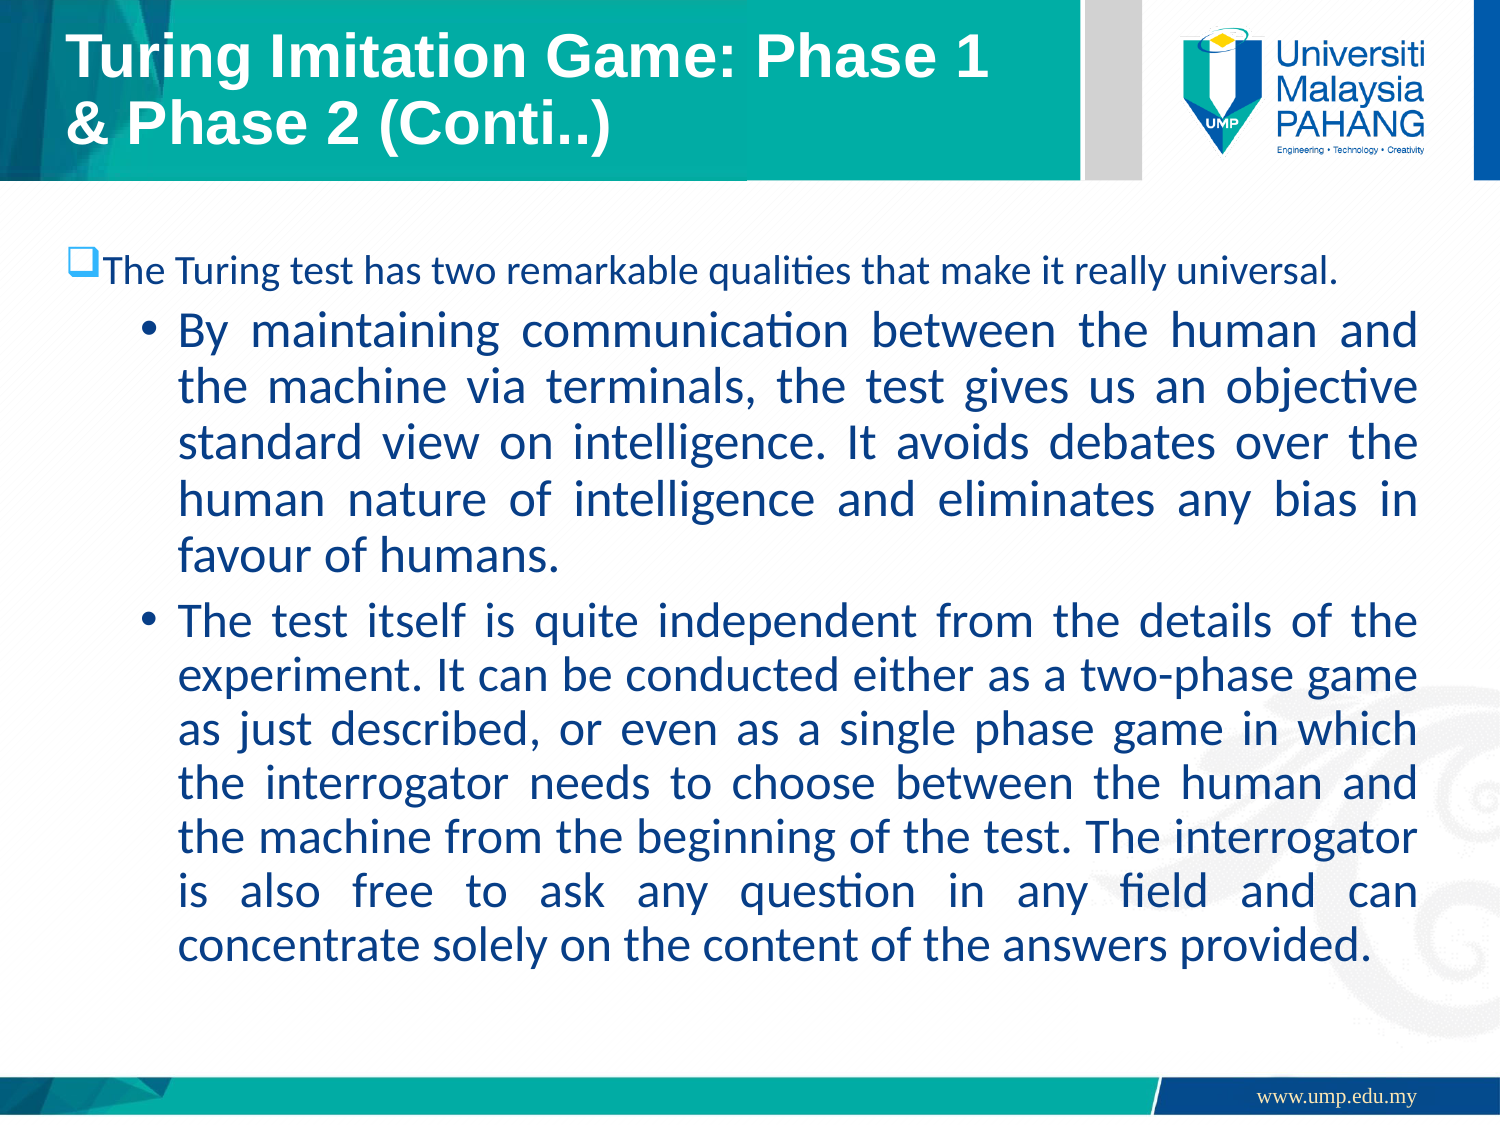

# Turing Imitation Game: Phase 1 & Phase 2 (Conti..)
The Turing test has two remarkable qualities that make it really universal.
By maintaining communication between the human and the machine via terminals, the test gives us an objective standard view on intelligence. It avoids debates over the human nature of intelligence and eliminates any bias in favour of humans.
The test itself is quite independent from the details of the experiment. It can be conducted either as a two-phase game as just described, or even as a single phase game in which the interrogator needs to choose between the human and the machine from the beginning of the test. The interrogator is also free to ask any question in any field and can concentrate solely on the content of the answers provided.